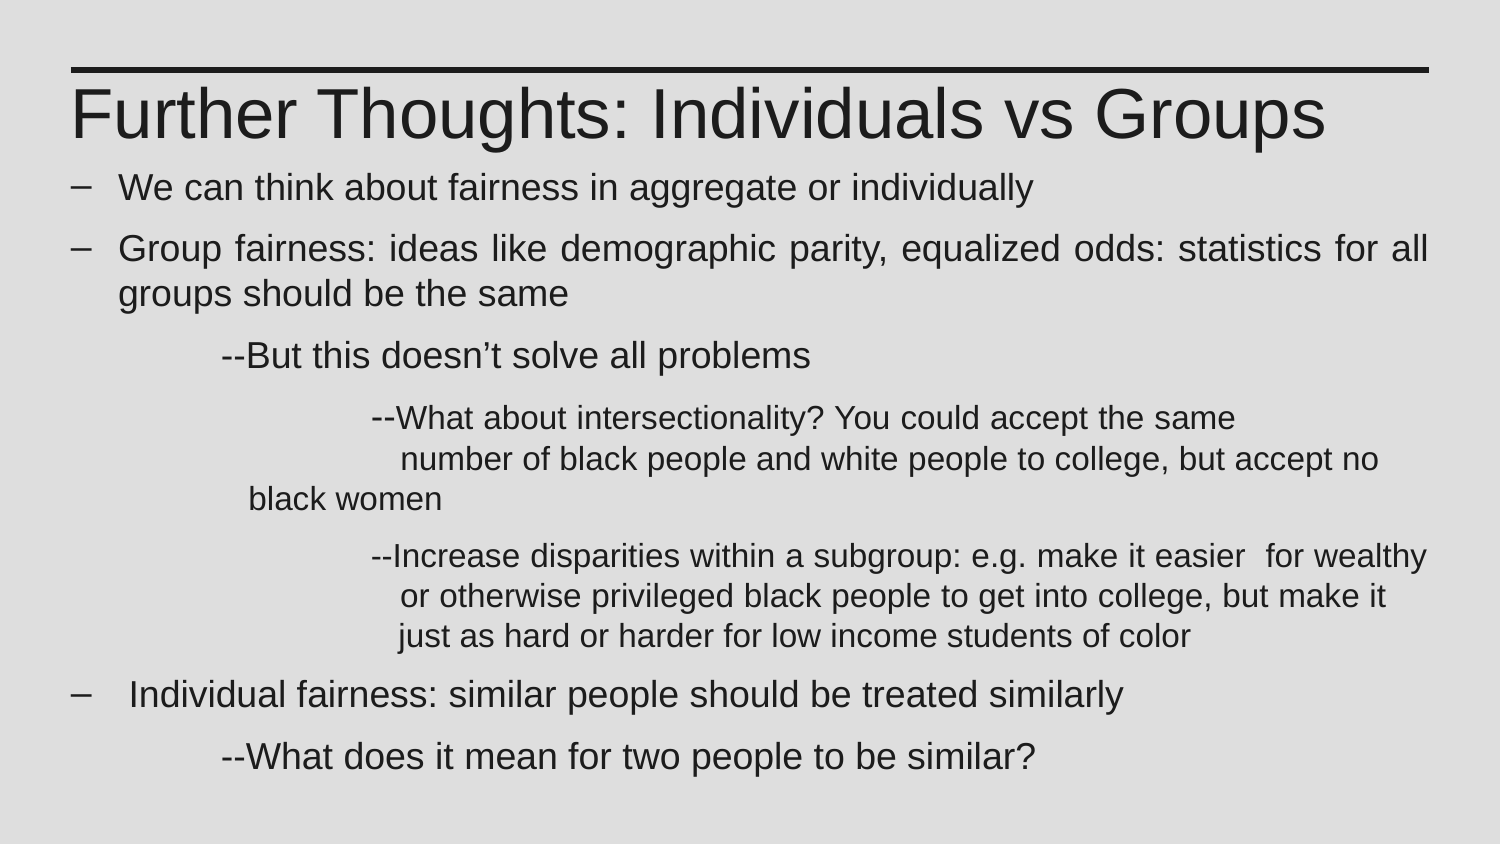

Further Thoughts: Individuals vs Groups
We can think about fairness in aggregate or individually
Group fairness: ideas like demographic parity, equalized odds: statistics for all groups should be the same
	--But this doesn’t solve all problems
		--What about intersectionality? You could accept the same   			                   number of black people and white people to college, but accept no     		   black women
		--Increase disparities within a subgroup: e.g. make it easier  for wealthy 		   or otherwise privileged black people to get into college, but make it 			   just as hard or harder for low income students of color
 Individual fairness: similar people should be treated similarly
	--What does it mean for two people to be similar?